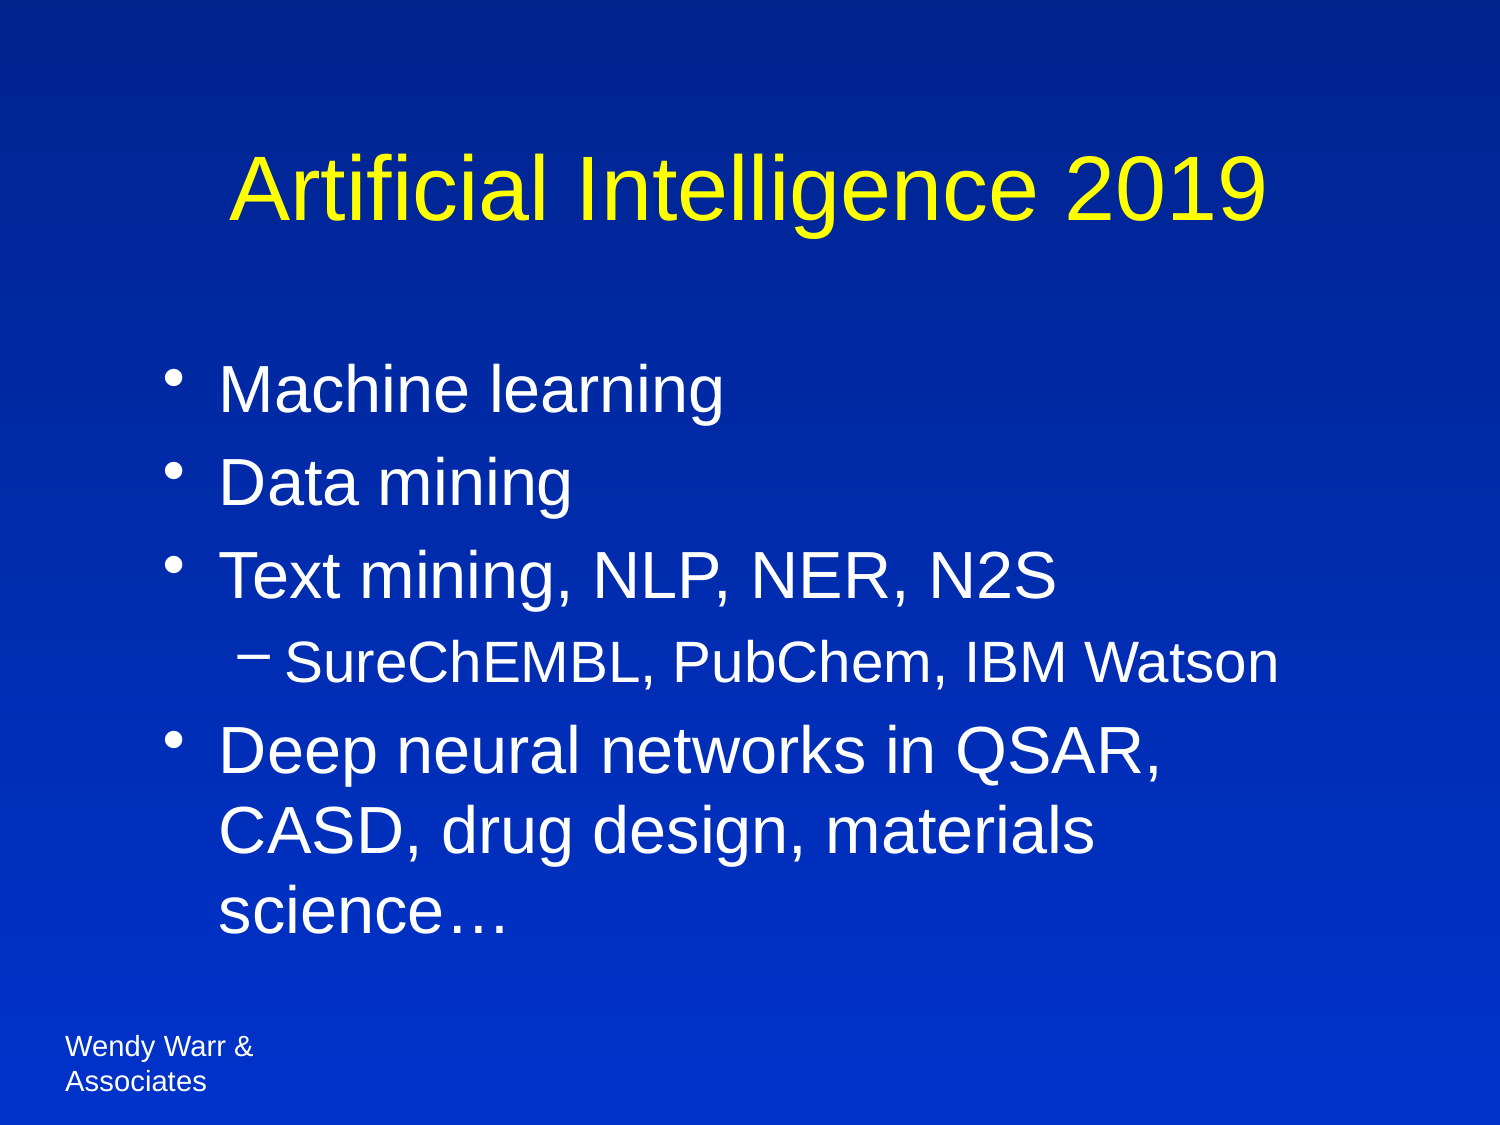

# Artificial Intelligence 2019
Machine learning
Data mining
Text mining, NLP, NER, N2S
SureChEMBL, PubChem, IBM Watson
Deep neural networks in QSAR, CASD, drug design, materials science…

Wendy Warr & Associates